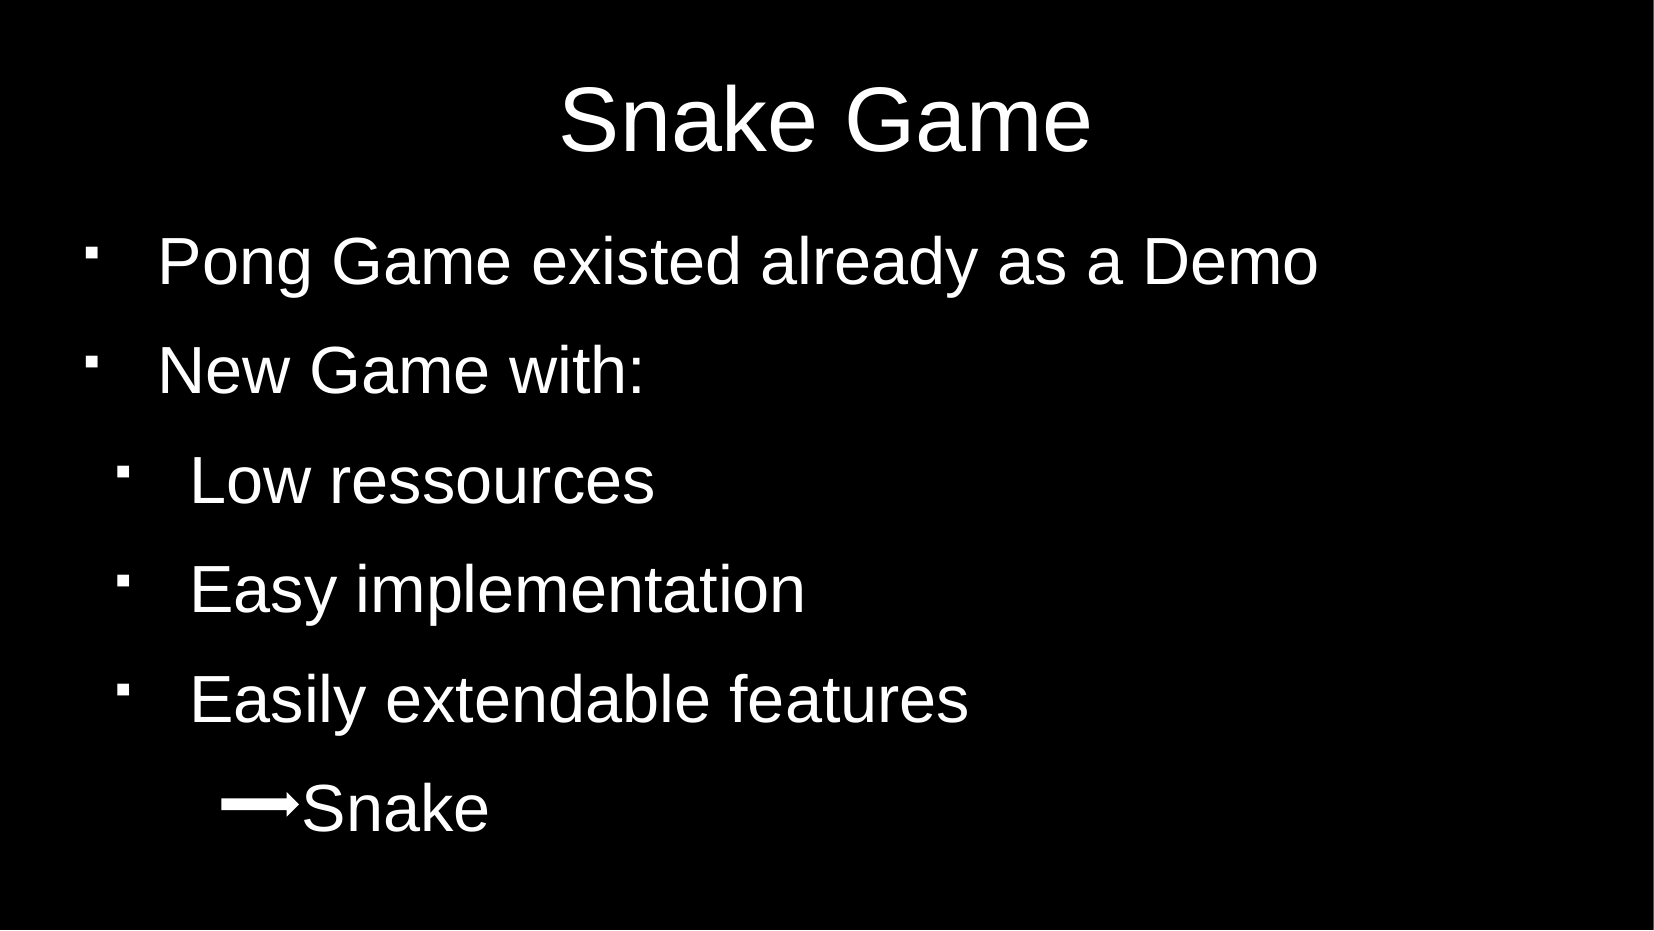

Pong Game existed already as a Demo
New Game with:
Low ressources
Easy implementation
Easily extendable features
	Snake

Snake Game